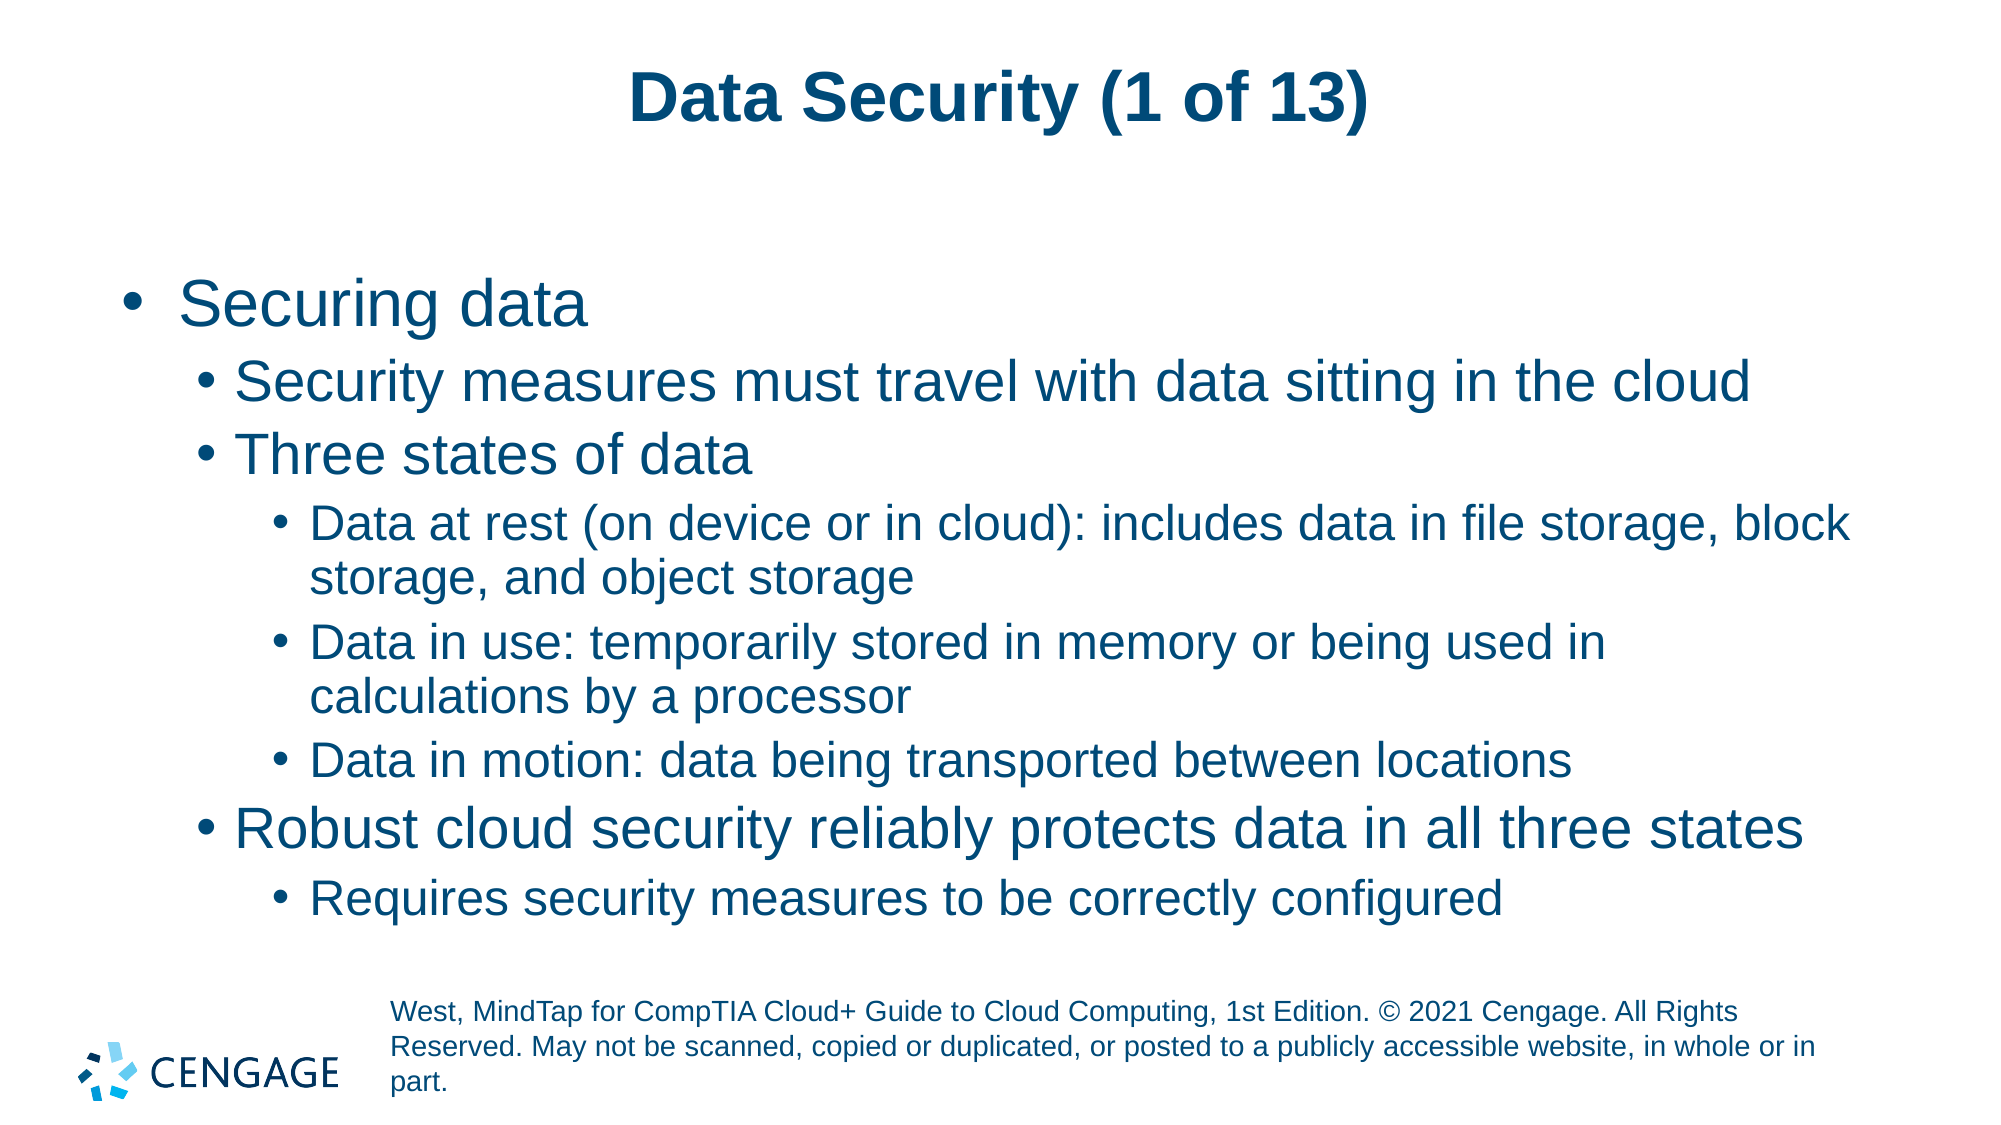

# Data Security (1 of 13)
Securing data
Security measures must travel with data sitting in the cloud
Three states of data
Data at rest (on device or in cloud): includes data in file storage, block storage, and object storage
Data in use: temporarily stored in memory or being used in calculations by a processor
Data in motion: data being transported between locations
Robust cloud security reliably protects data in all three states
Requires security measures to be correctly configured